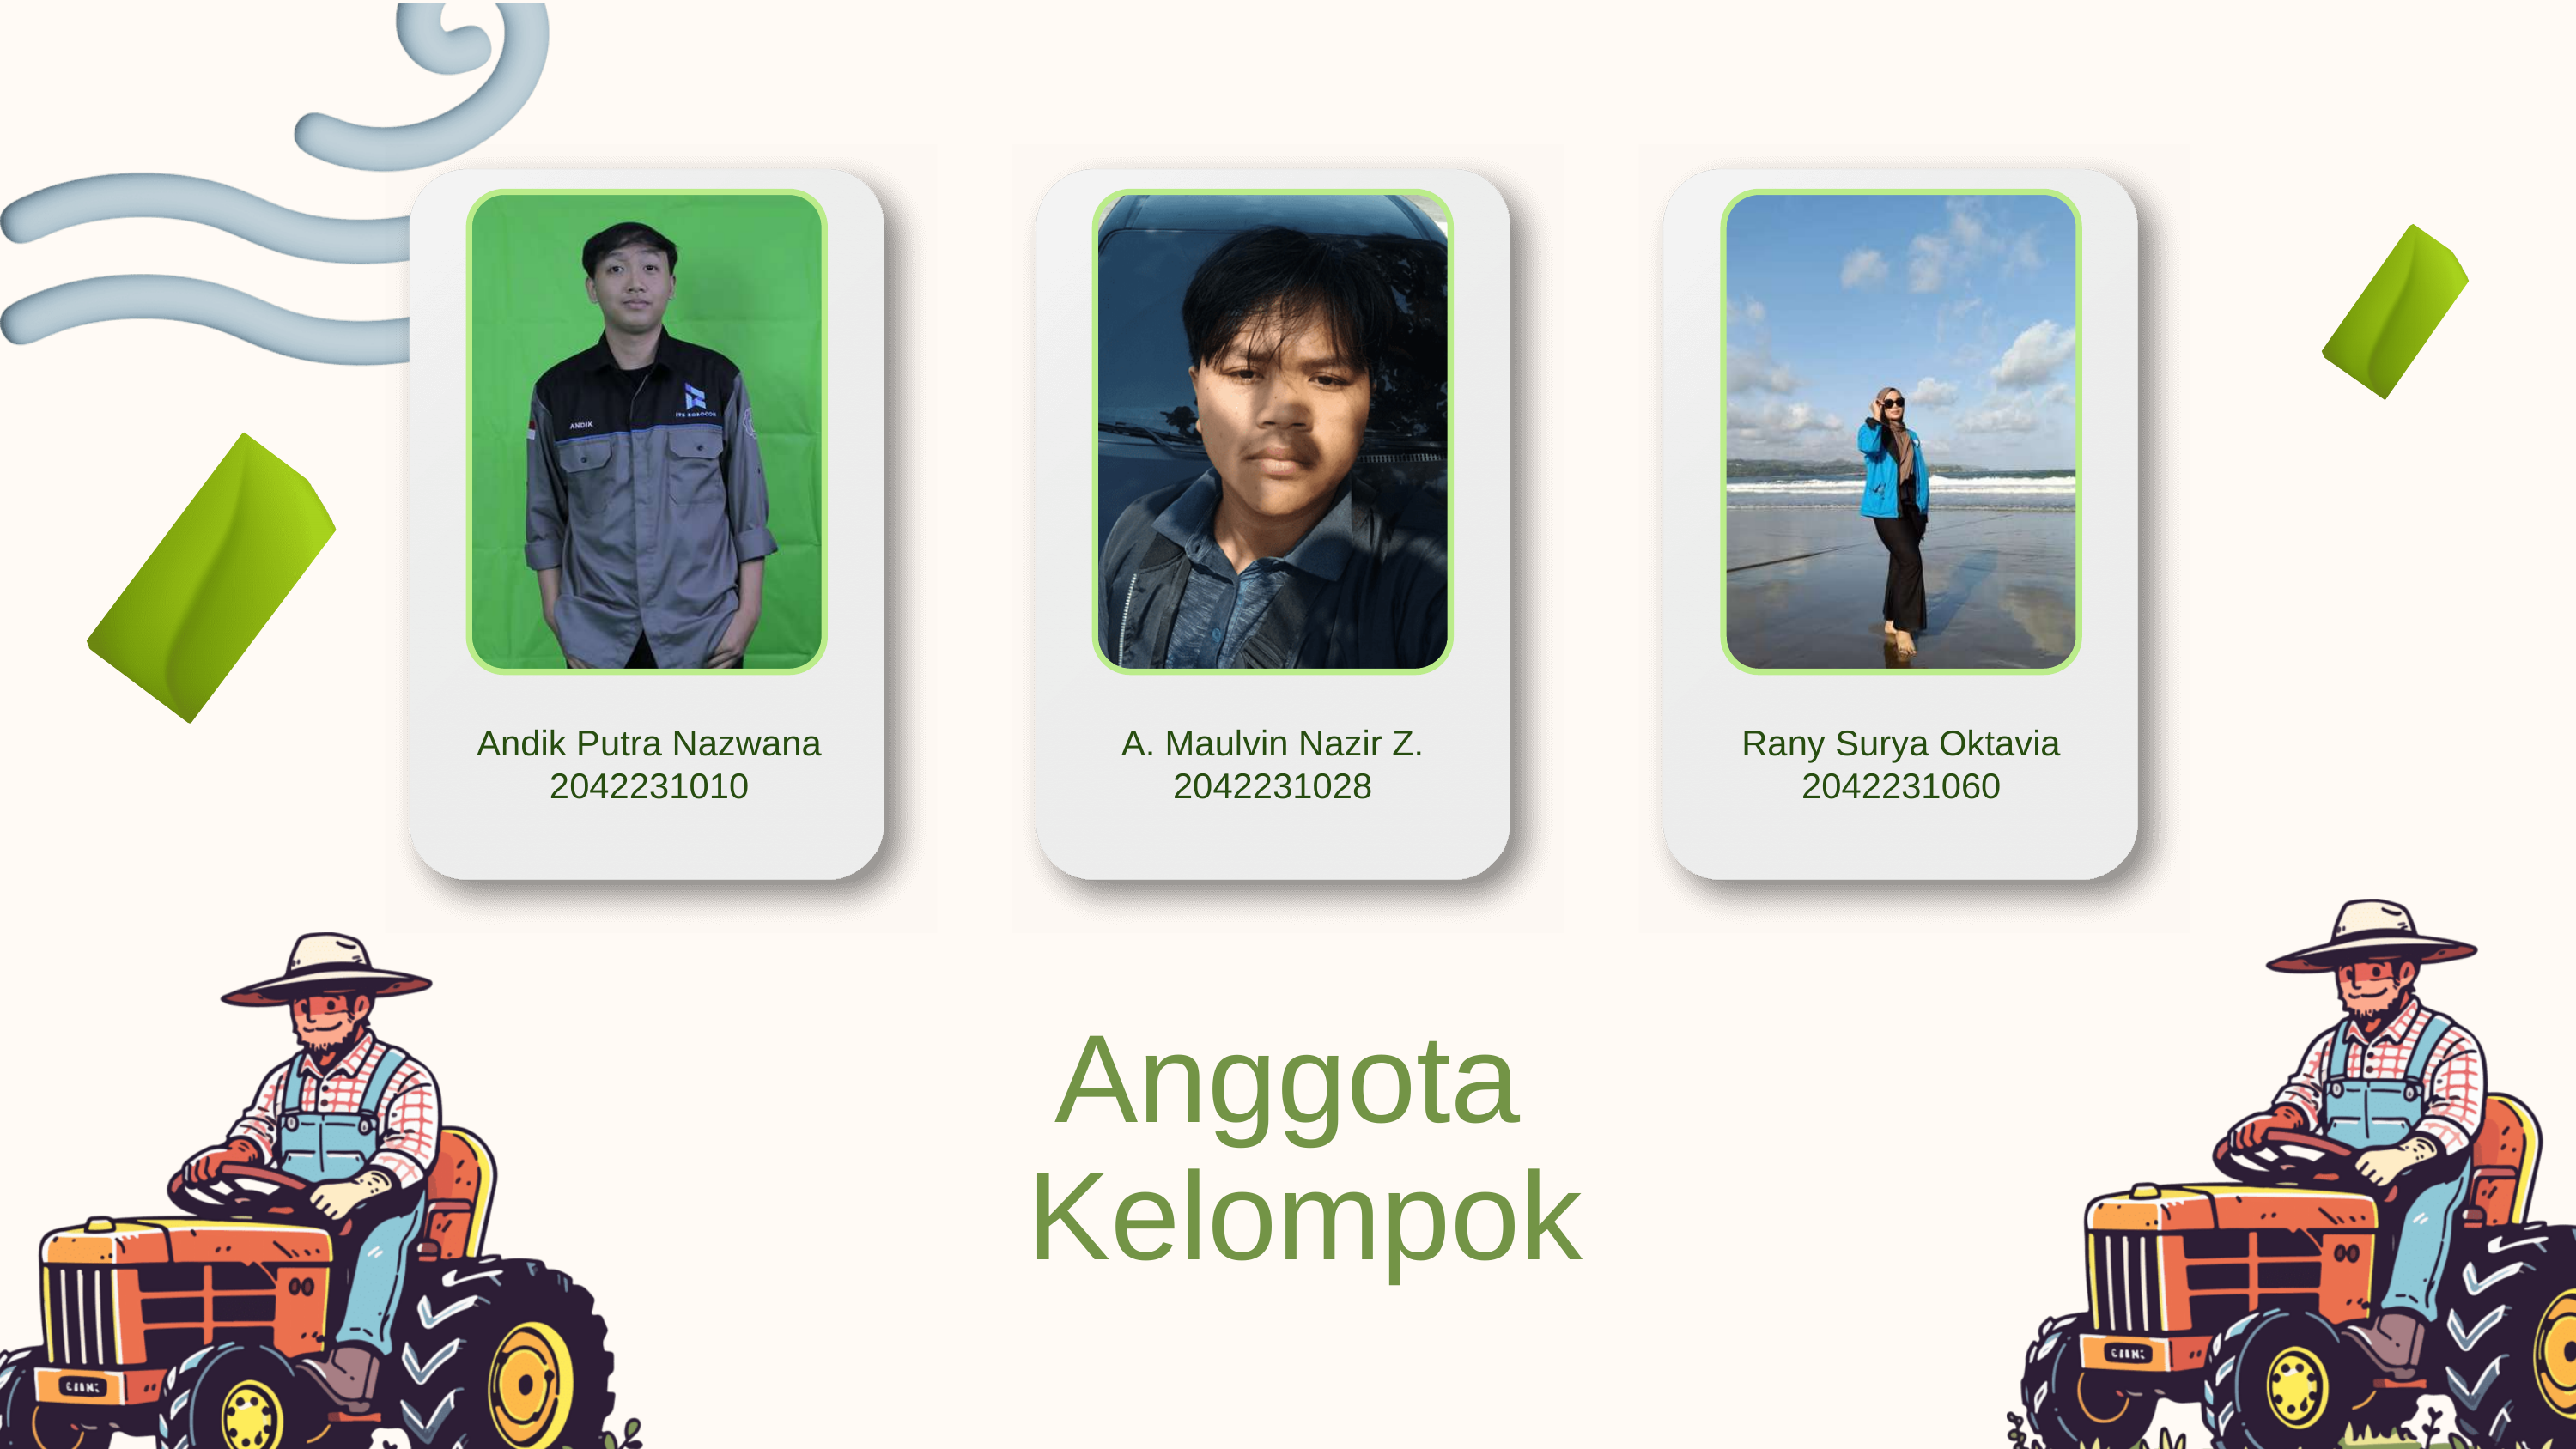

Andik Putra Nazwana
2042231010
A. Maulvin Nazir Z.
2042231028
Rany Surya Oktavia
2042231060

Anggota
 Kelompok